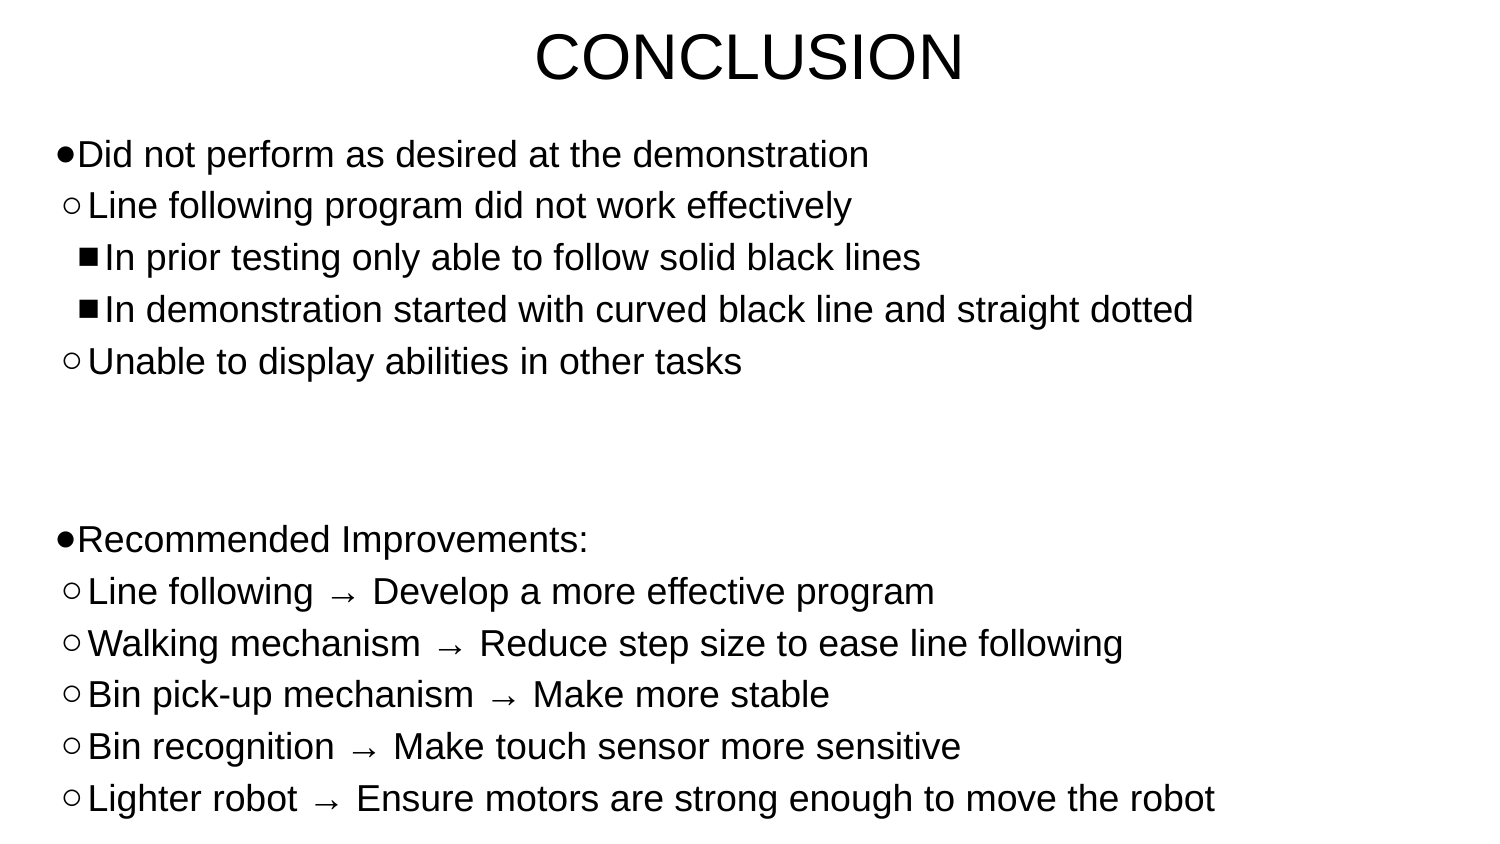

CONCLUSION

Did not perform as desired at the demonstration
Line following program did not work effectively
In prior testing only able to follow solid black lines
In demonstration started with curved black line and straight dotted
Unable to display abilities in other tasks

Recommended Improvements:
Line following → Develop a more effective program
Walking mechanism → Reduce step size to ease line following
Bin pick-up mechanism → Make more stable
Bin recognition → Make touch sensor more sensitive
Lighter robot → Ensure motors are strong enough to move the robot